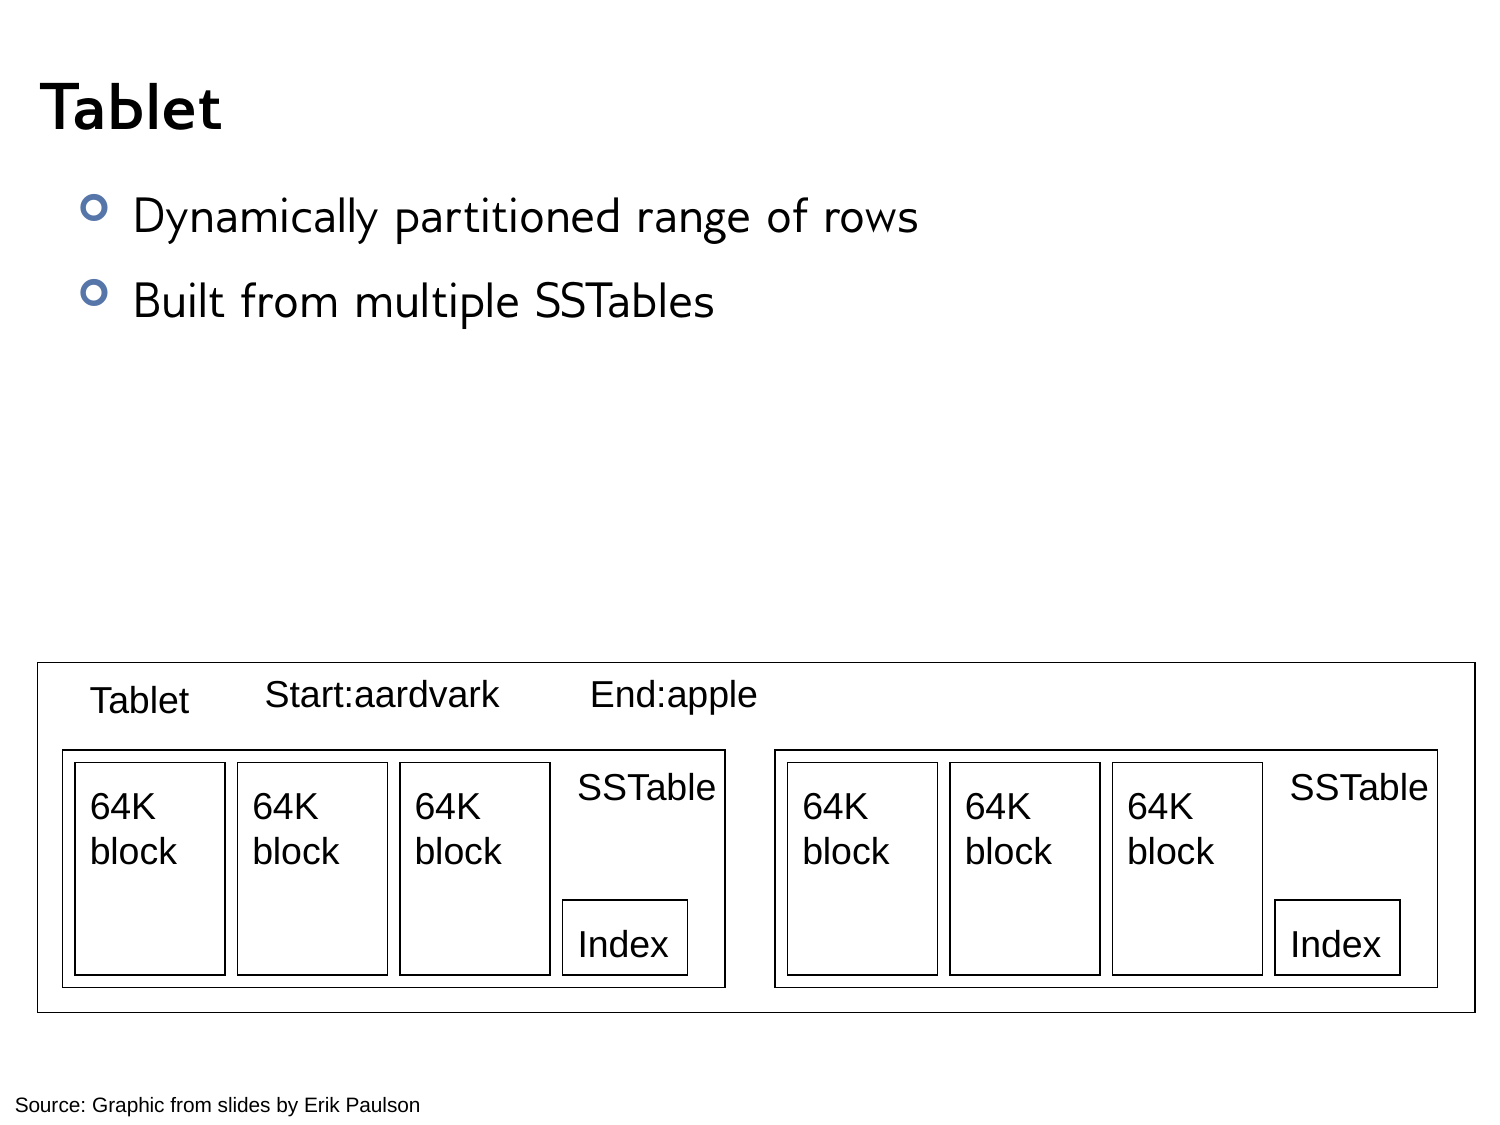

# Tablet
Dynamically partitioned range of rows
Built from multiple SSTables

Start:aardvark
End:apple
Tablet

SSTable
SSTable

64K block
64K block
64K block
64K block
64K block
64K block

Index
Index
Source: Graphic from slides by Erik Paulson